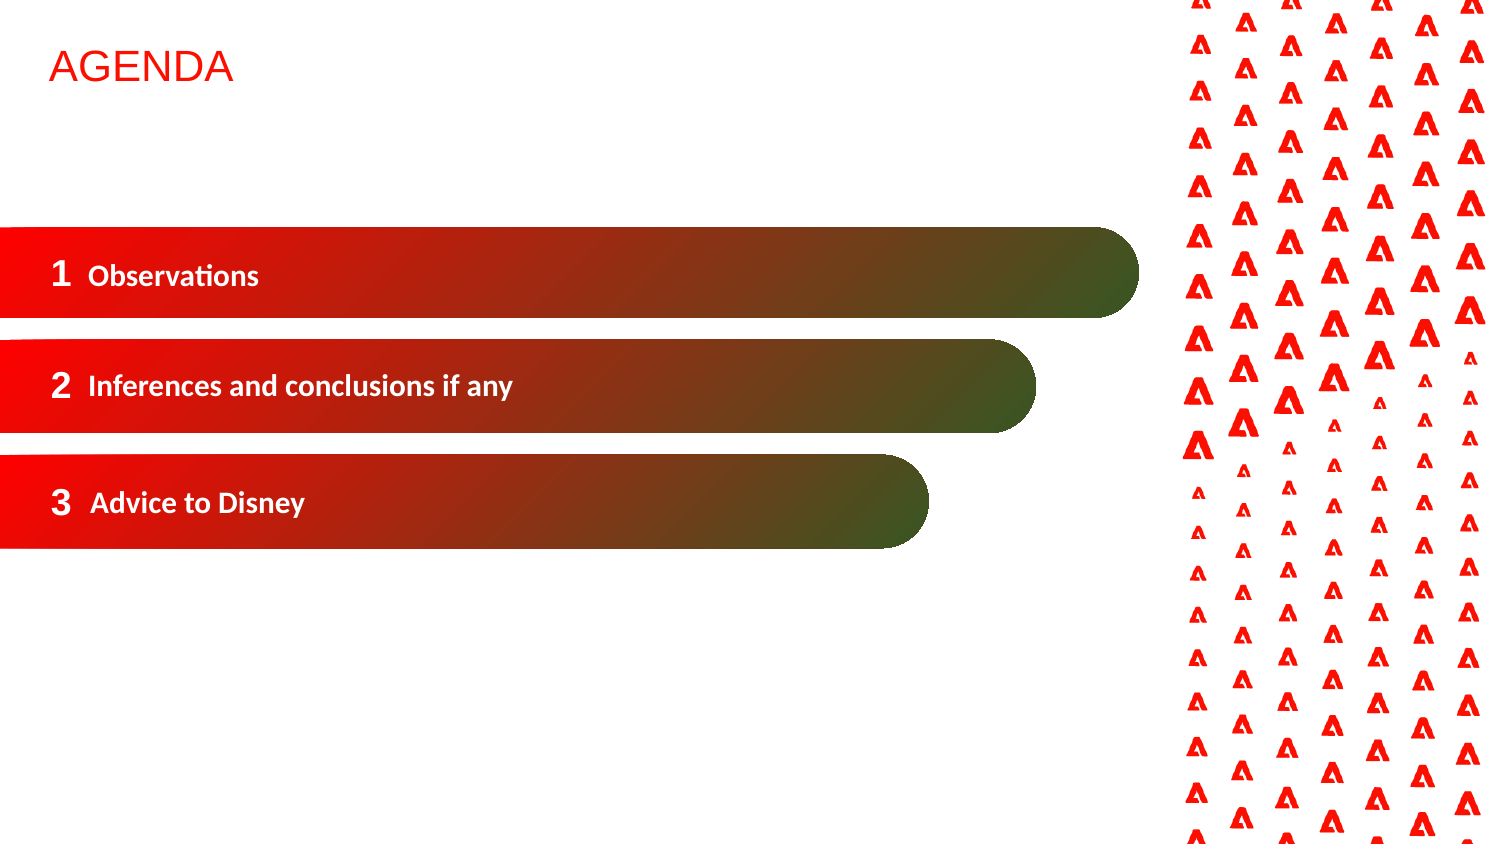

AGENDA
1
Observations
2
Inferences and conclusions if any
3
Advice to Disney